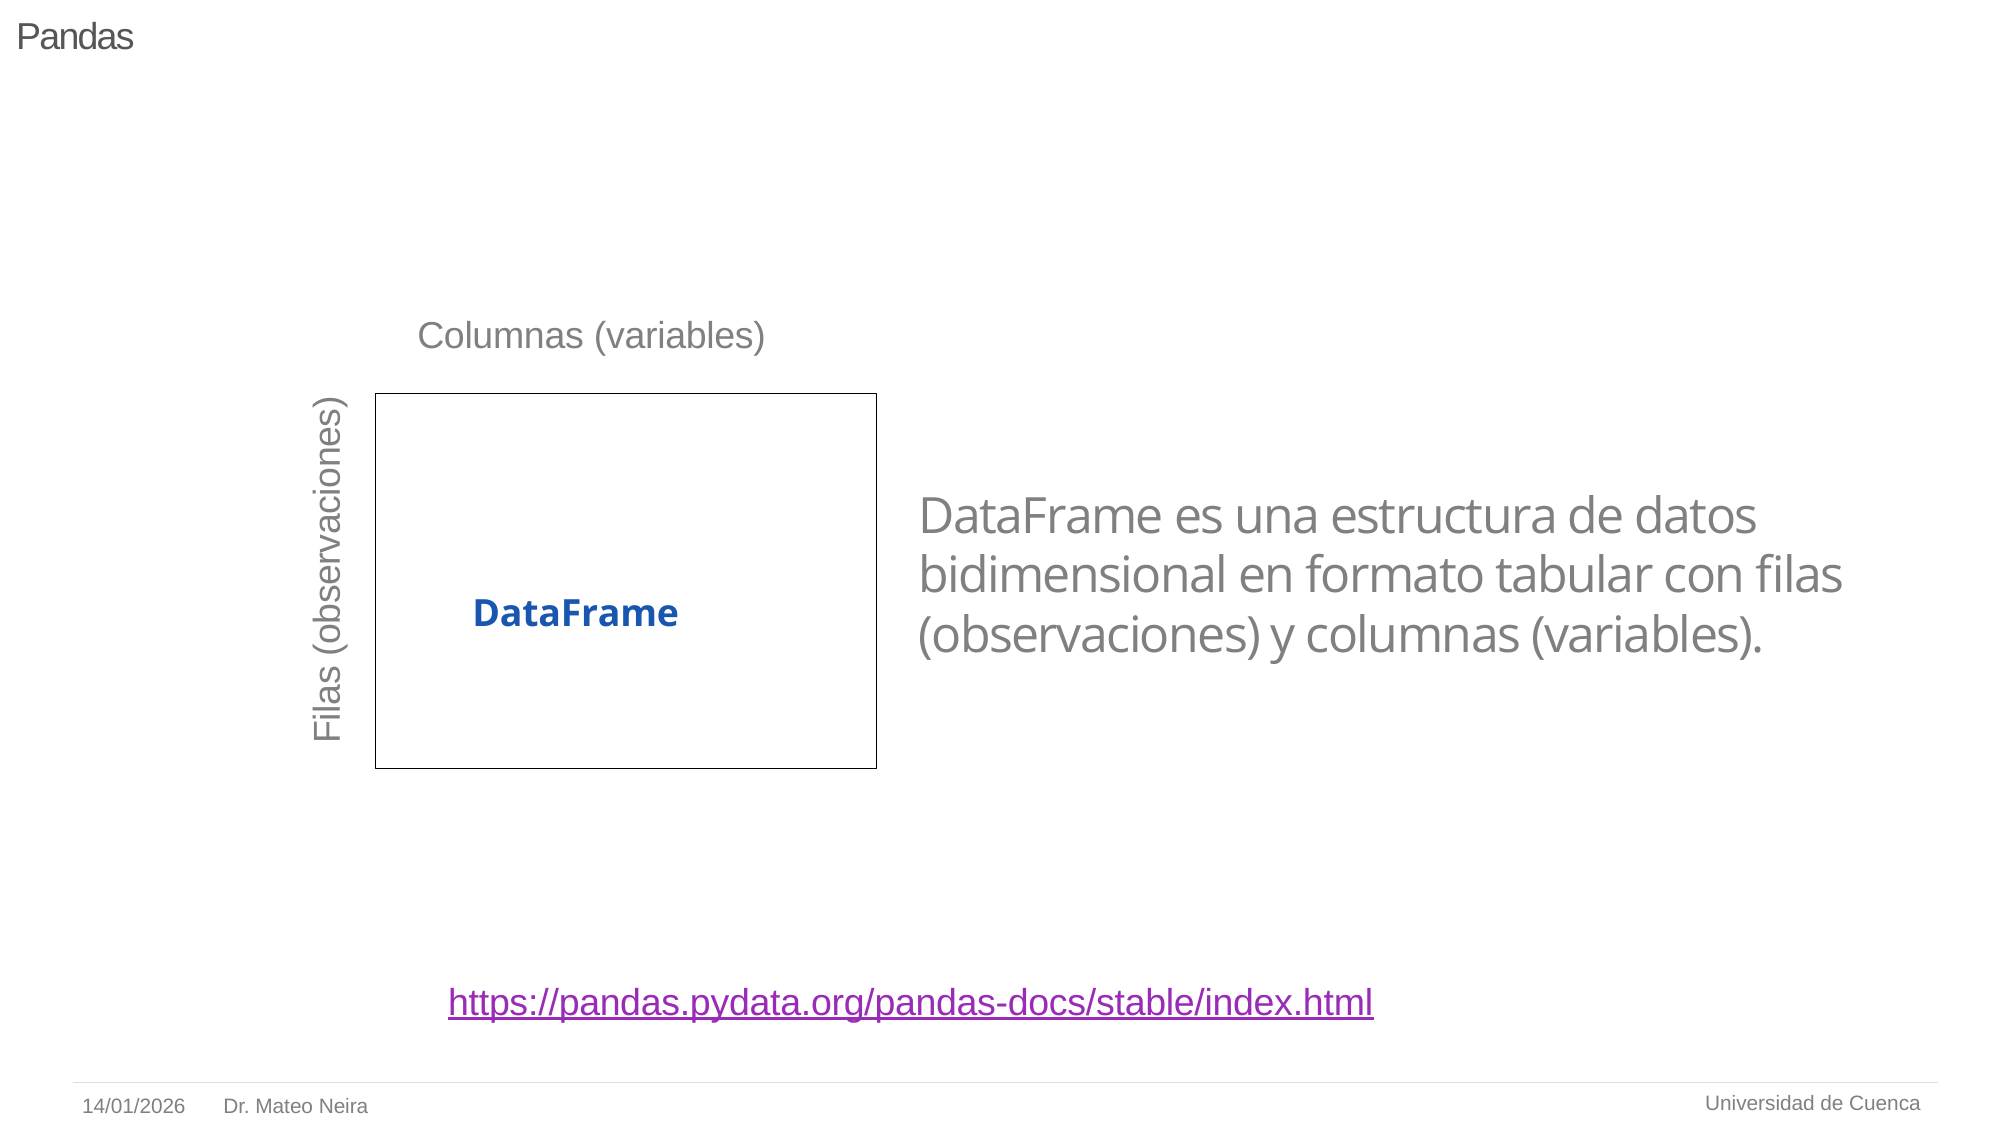

# Pandas
Columnas (variables)
Filas (observaciones)

DataFrame

DataFrame es una estructura de datos bidimensional en formato tabular con filas (observaciones) y columnas (variables).
https://pandas.pydata.org/pandas-docs/stable/index.html